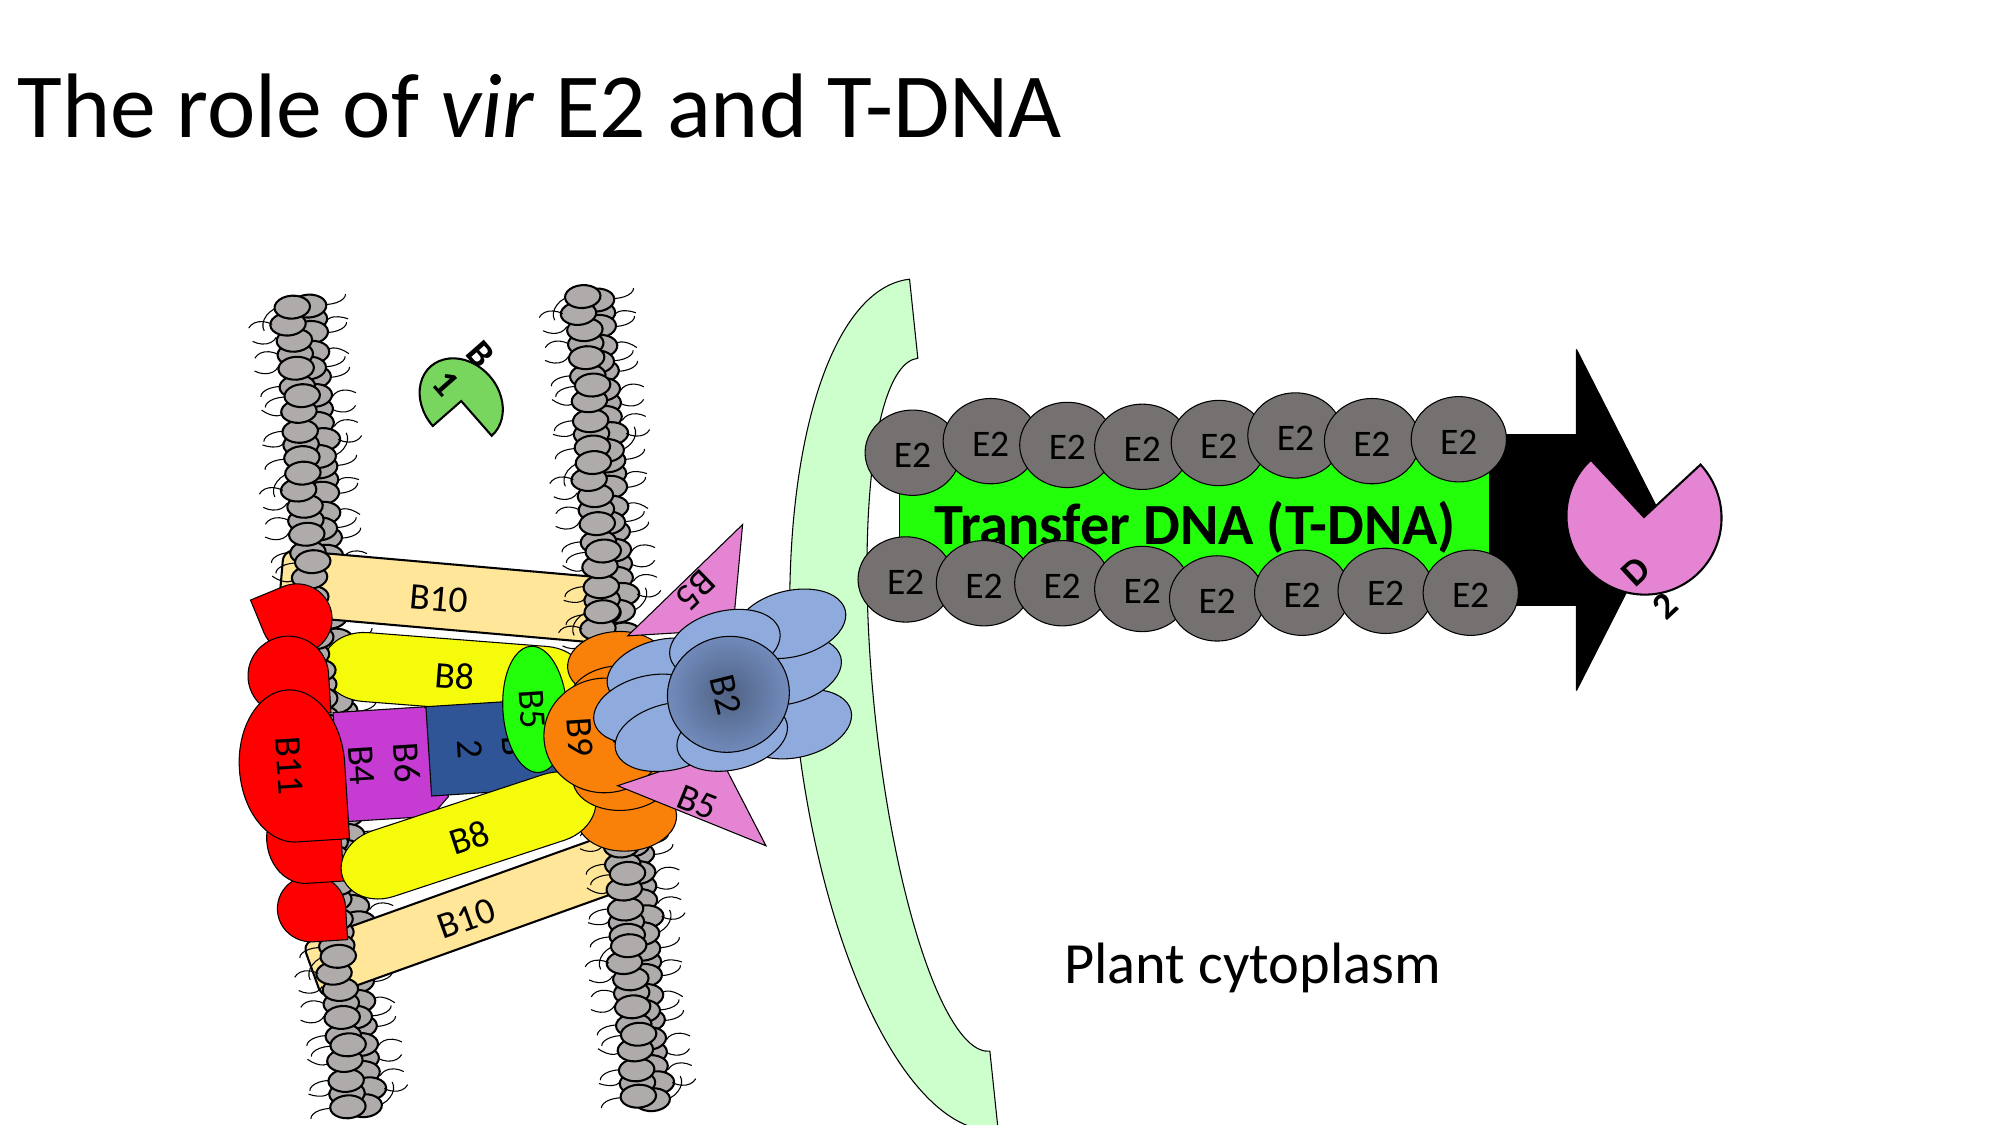

# The role of vir E2 and T-DNA

E2
E2
E2
E2
E2
E2
E2
E2
D2
E2
E2
E2
E2
E2
E2
E2
E2
Transfer DNA (T-DNA)

B7
B9

B10
B10
B5
B2
B1
B8
B8
B6
B4

B11

B2

B5
B5
Plant cytoplasm